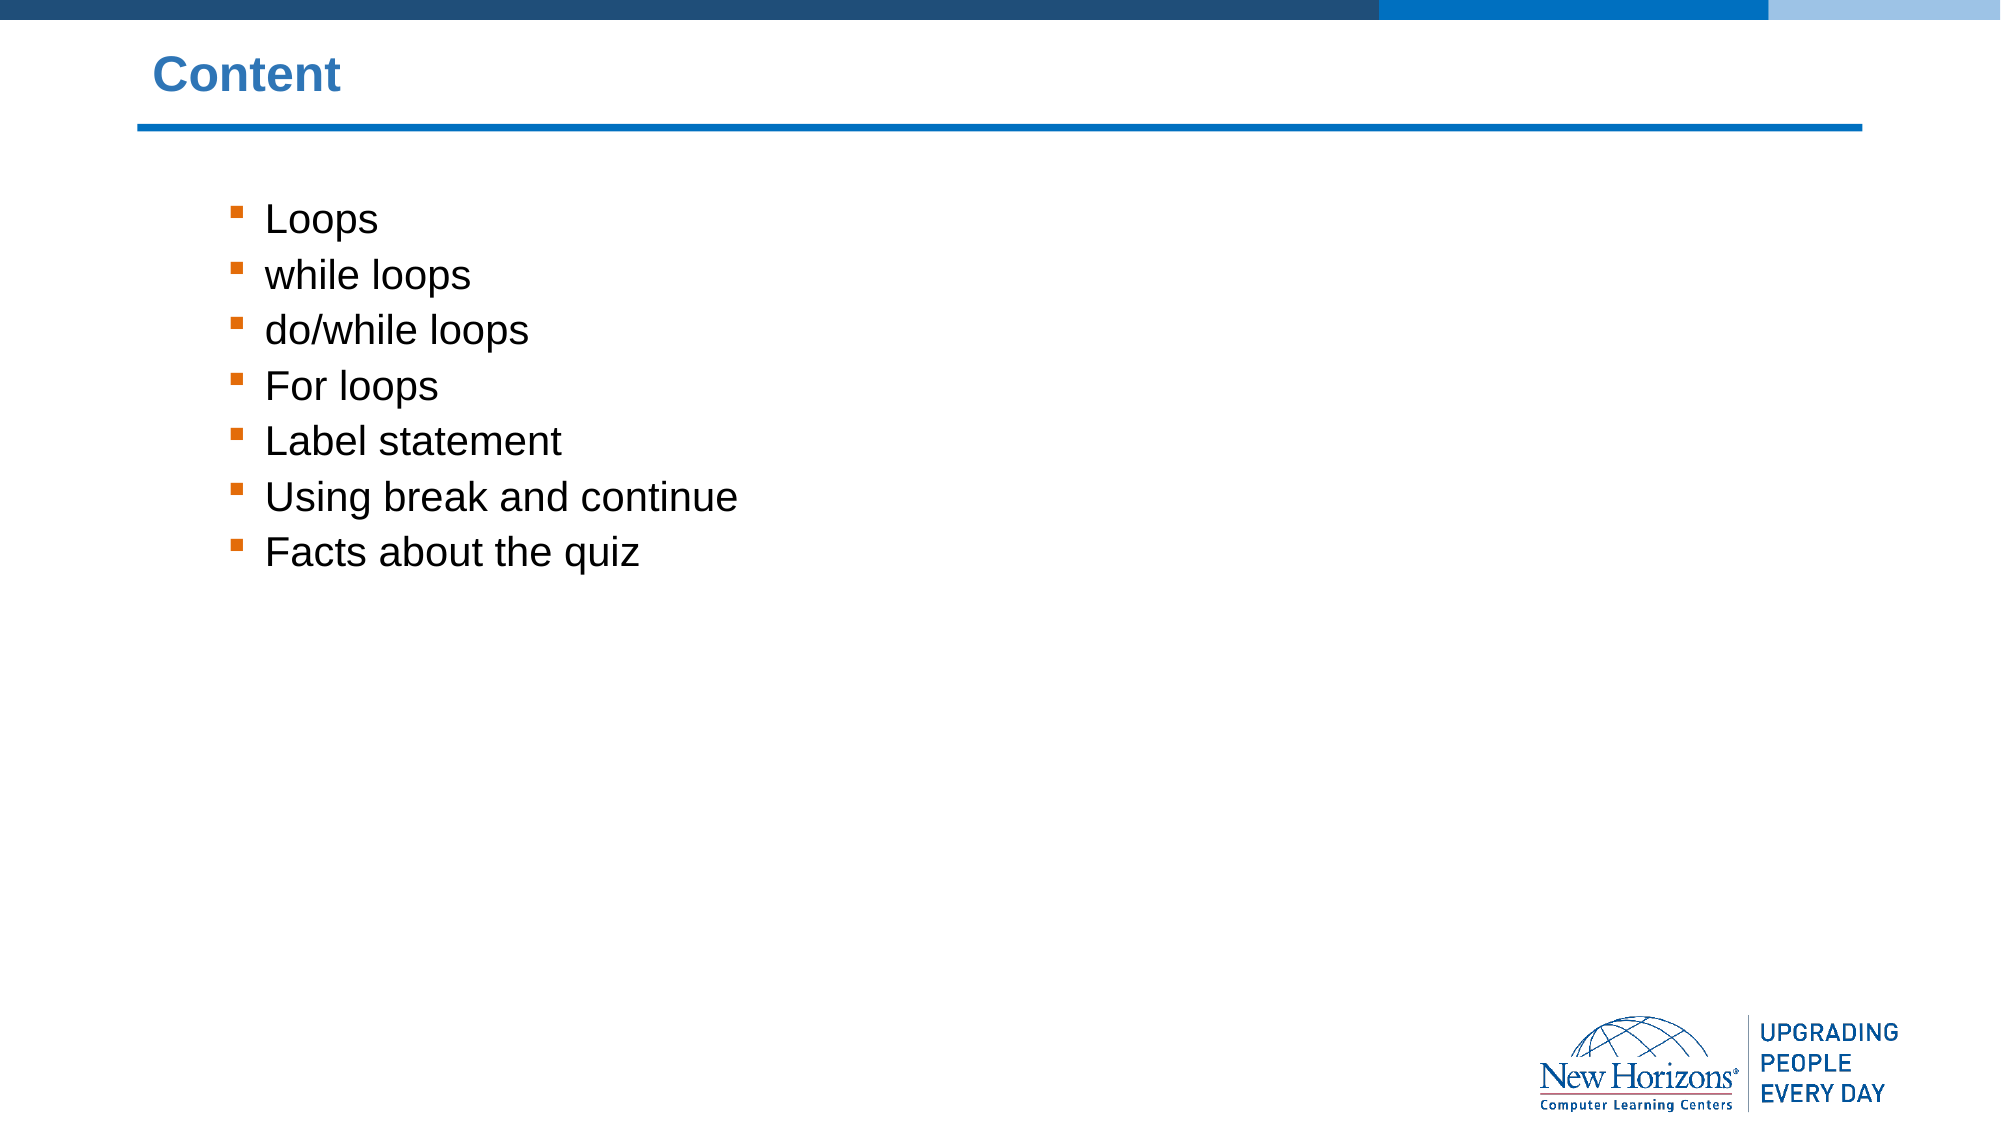

# Content
Loops
while loops
do/while loops
For loops
Label statement
Using break and continue
Facts about the quiz